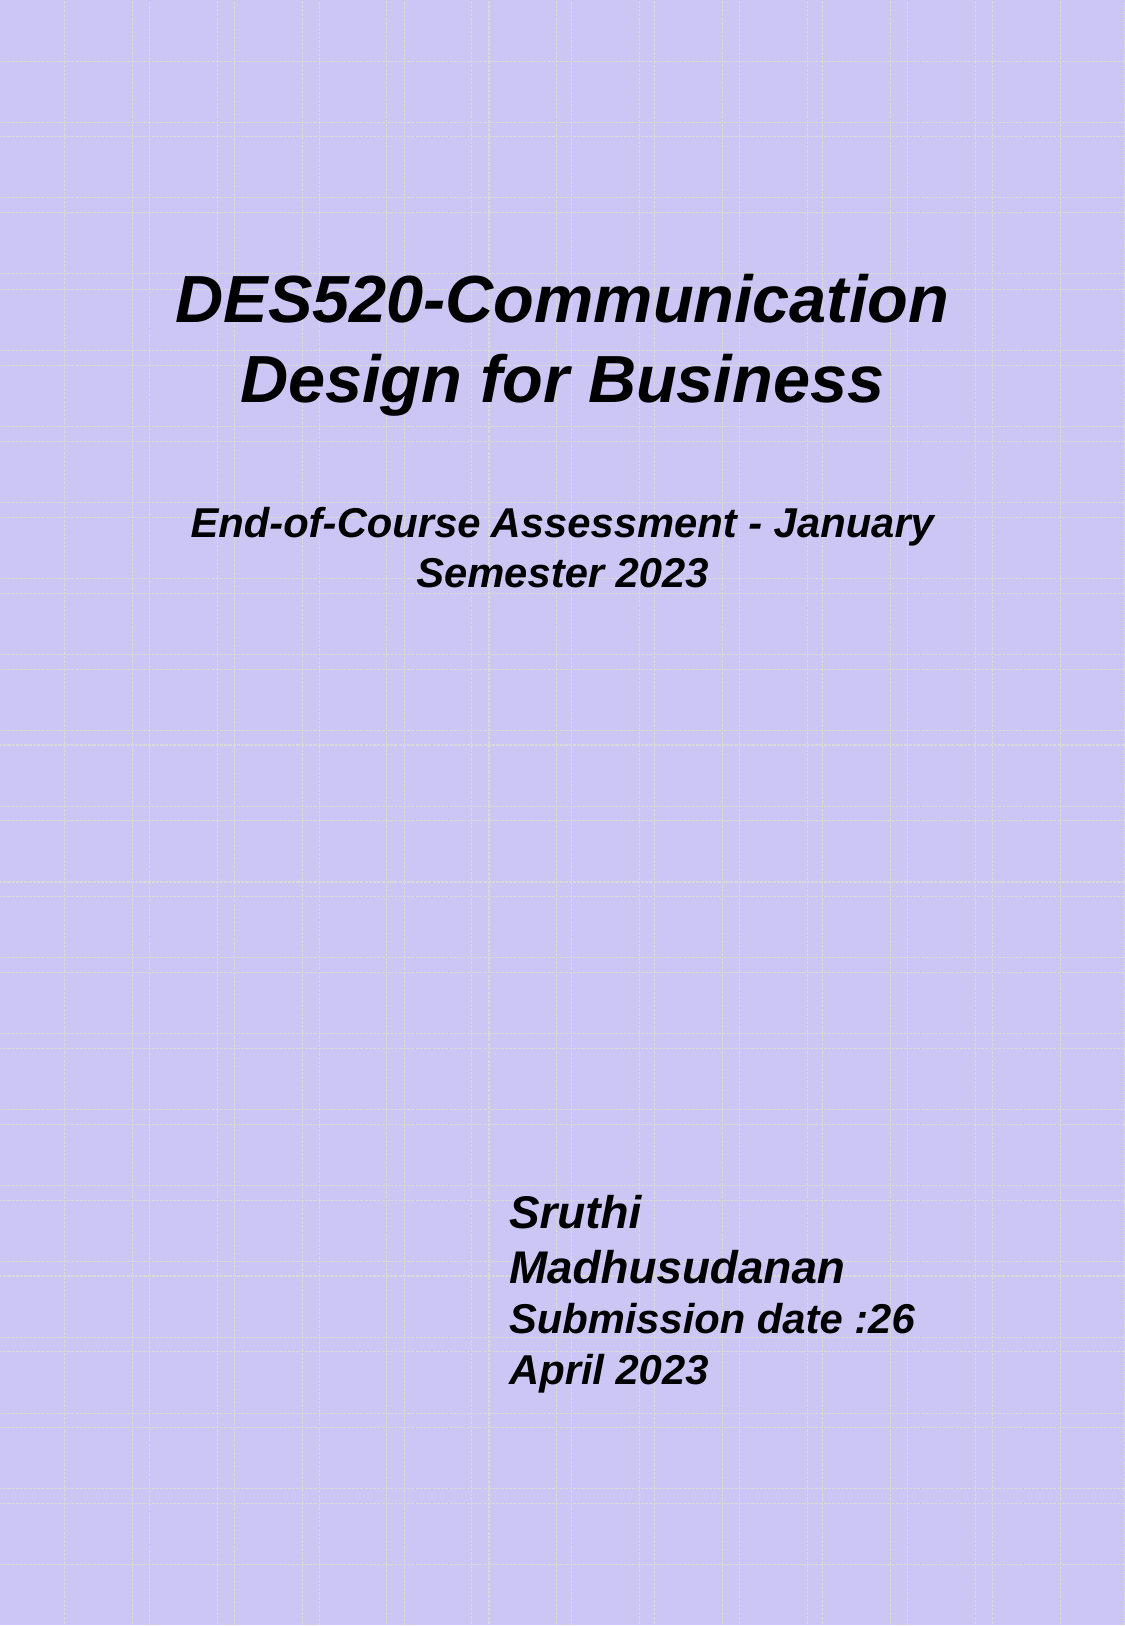

DES520-Communication Design for Business

End-of-Course Assessment - January Semester 2023

Sruthi Madhusudanan
Submission date :26 April 2023